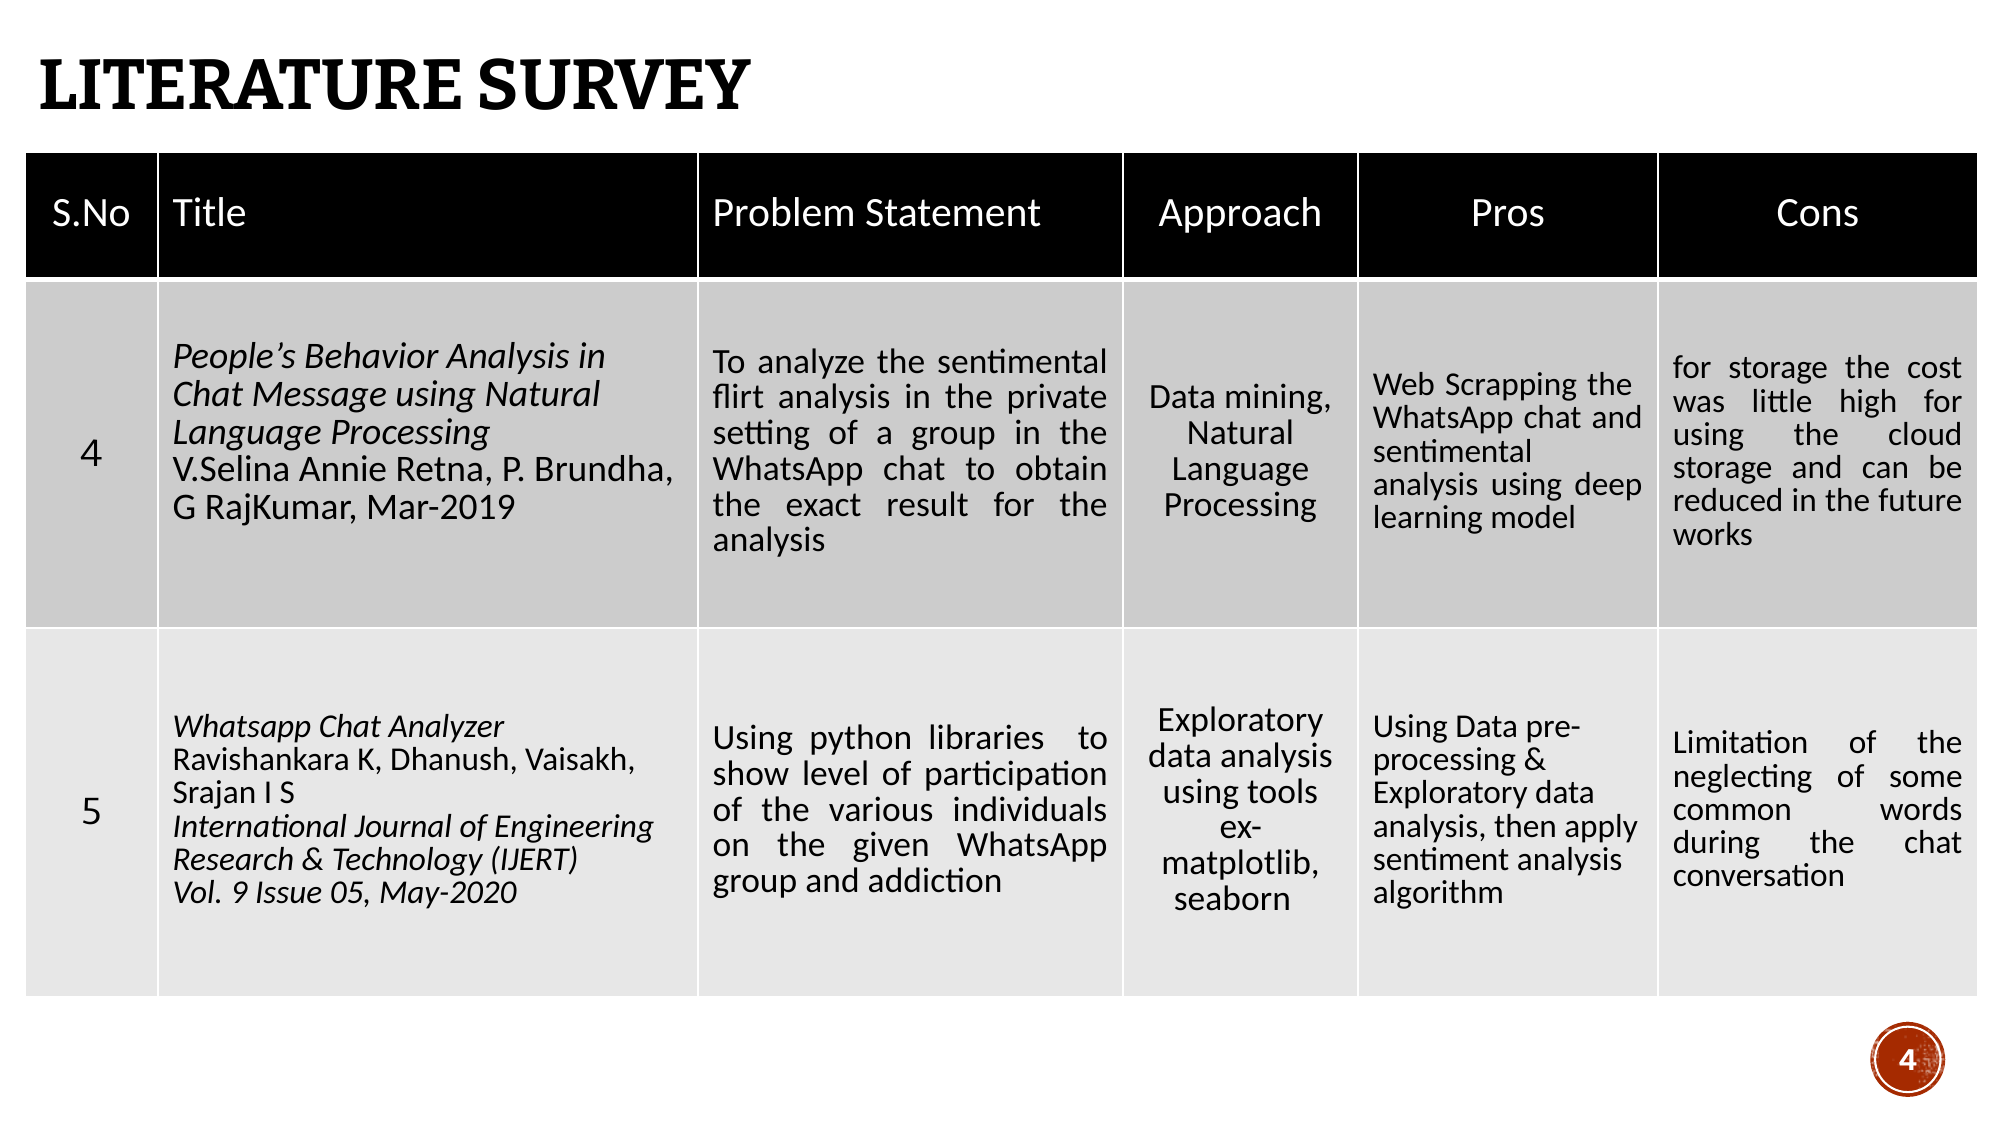

# Literature Survey
| S.No | Title | Problem Statement | Approach | Pros | Cons |
| --- | --- | --- | --- | --- | --- |
| 4 | People’s Behavior Analysis in Chat Message using Natural Language Processing V.Selina Annie Retna, P. Brundha, G RajKumar, Mar-2019 | To analyze the sentimental flirt analysis in the private setting of a group in the WhatsApp chat to obtain the exact result for the analysis | Data mining, Natural Language Processing | Web Scrapping the WhatsApp chat and sentimental analysis using deep learning model | for storage the cost was little high for using the cloud storage and can be reduced in the future works |
| 5 | Whatsapp Chat Analyzer Ravishankara K, Dhanush, Vaisakh, Srajan I S International Journal of Engineering Research & Technology (IJERT) Vol. 9 Issue 05, May-2020 | Using python libraries to show level of participation of the various individuals on the given WhatsApp group and addiction | Exploratory data analysis using tools ex- matplotlib, seaborn | Using Data pre-processing & Exploratory data analysis, then apply sentiment analysis algorithm | Limitation of the neglecting of some common words during the chat conversation |
4